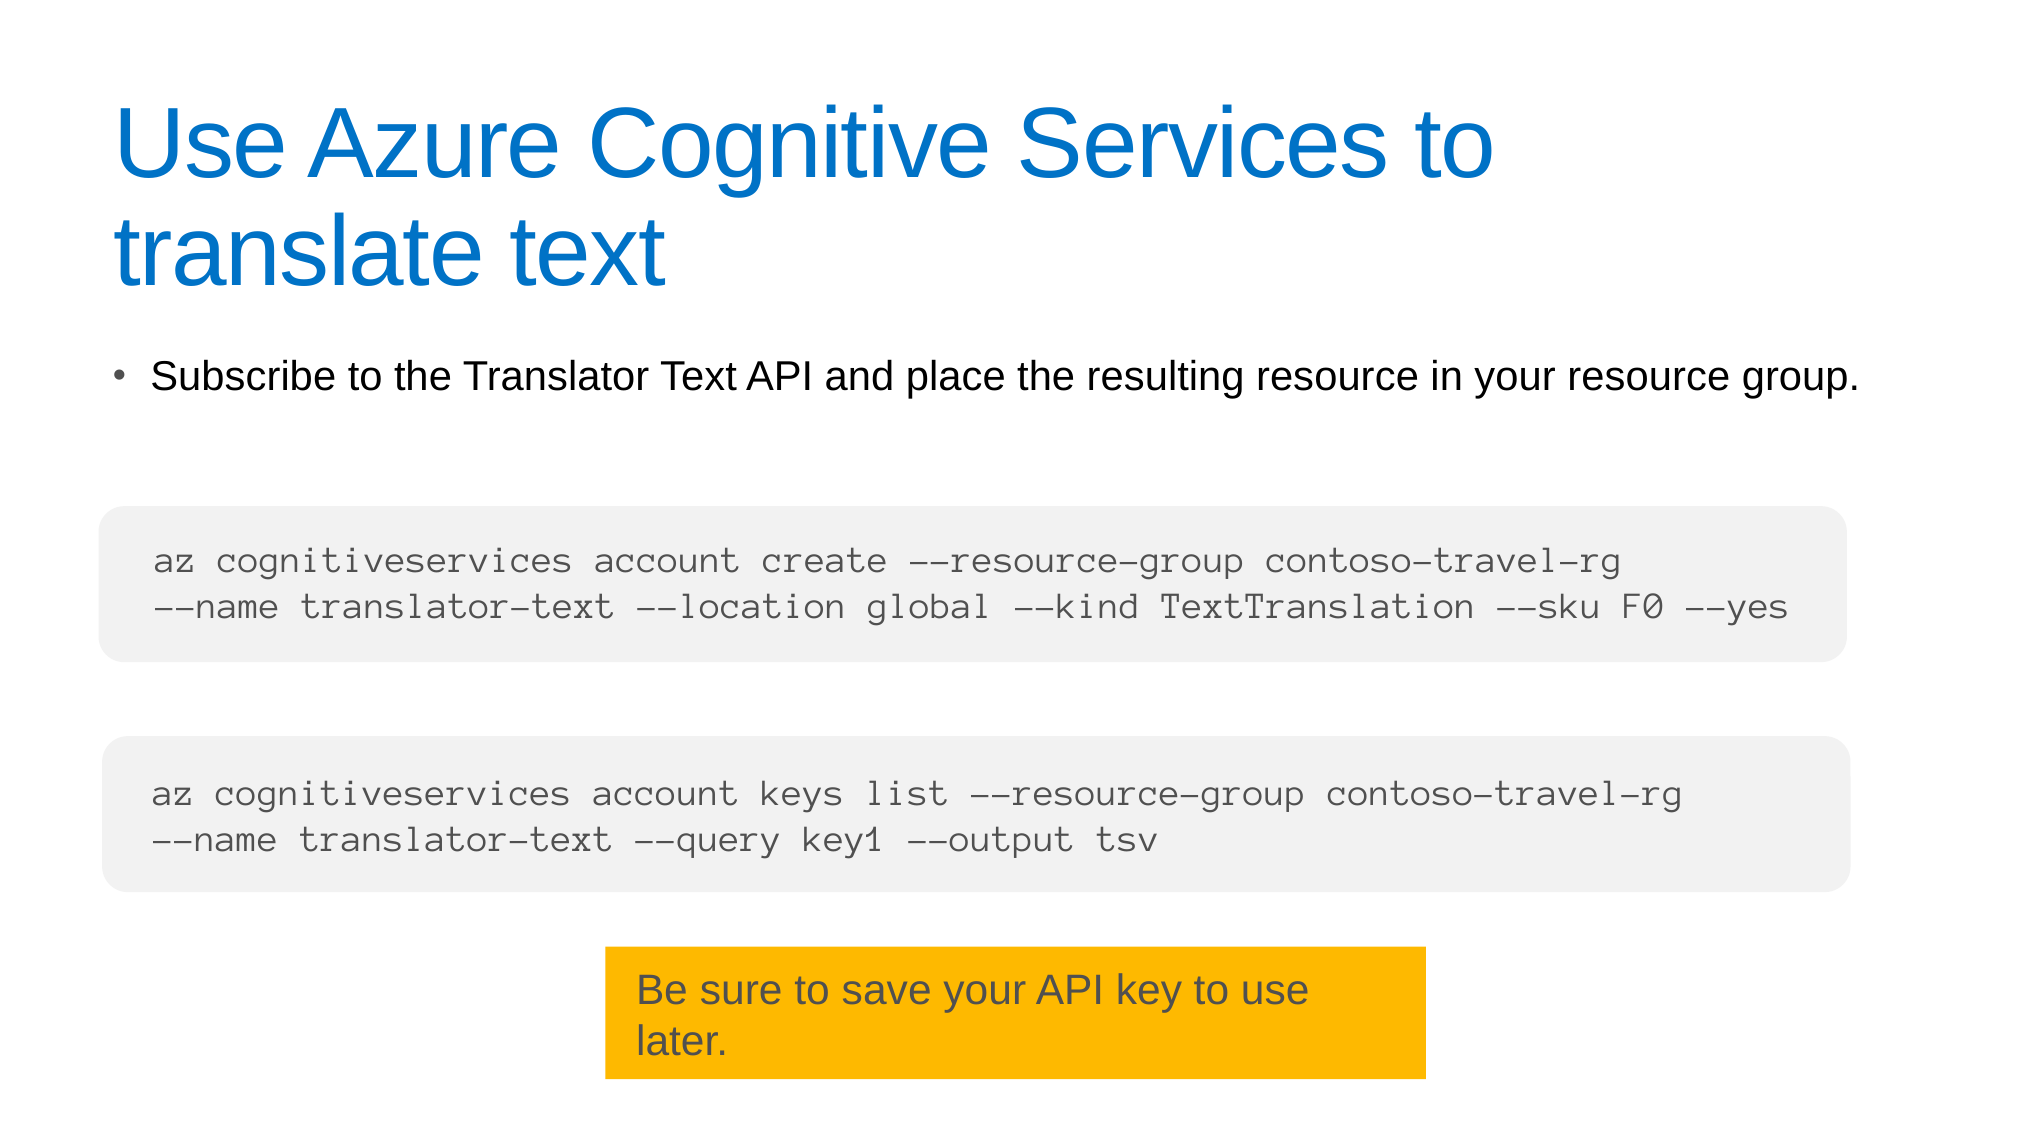

# Use Azure Cognitive Services to translate text
Subscribe to the Translator Text API and place the resulting resource in your resource group.

Obtain an API key for the Translator Text API

az cognitiveservices account create --resource-group contoso-travel-rg
--name translator-text --location global --kind TextTranslation --sku F0 --yes

az cognitiveservices account keys list --resource-group contoso-travel-rg
--name translator-text --query key1 --output tsv
Be sure to save your API key to use later.